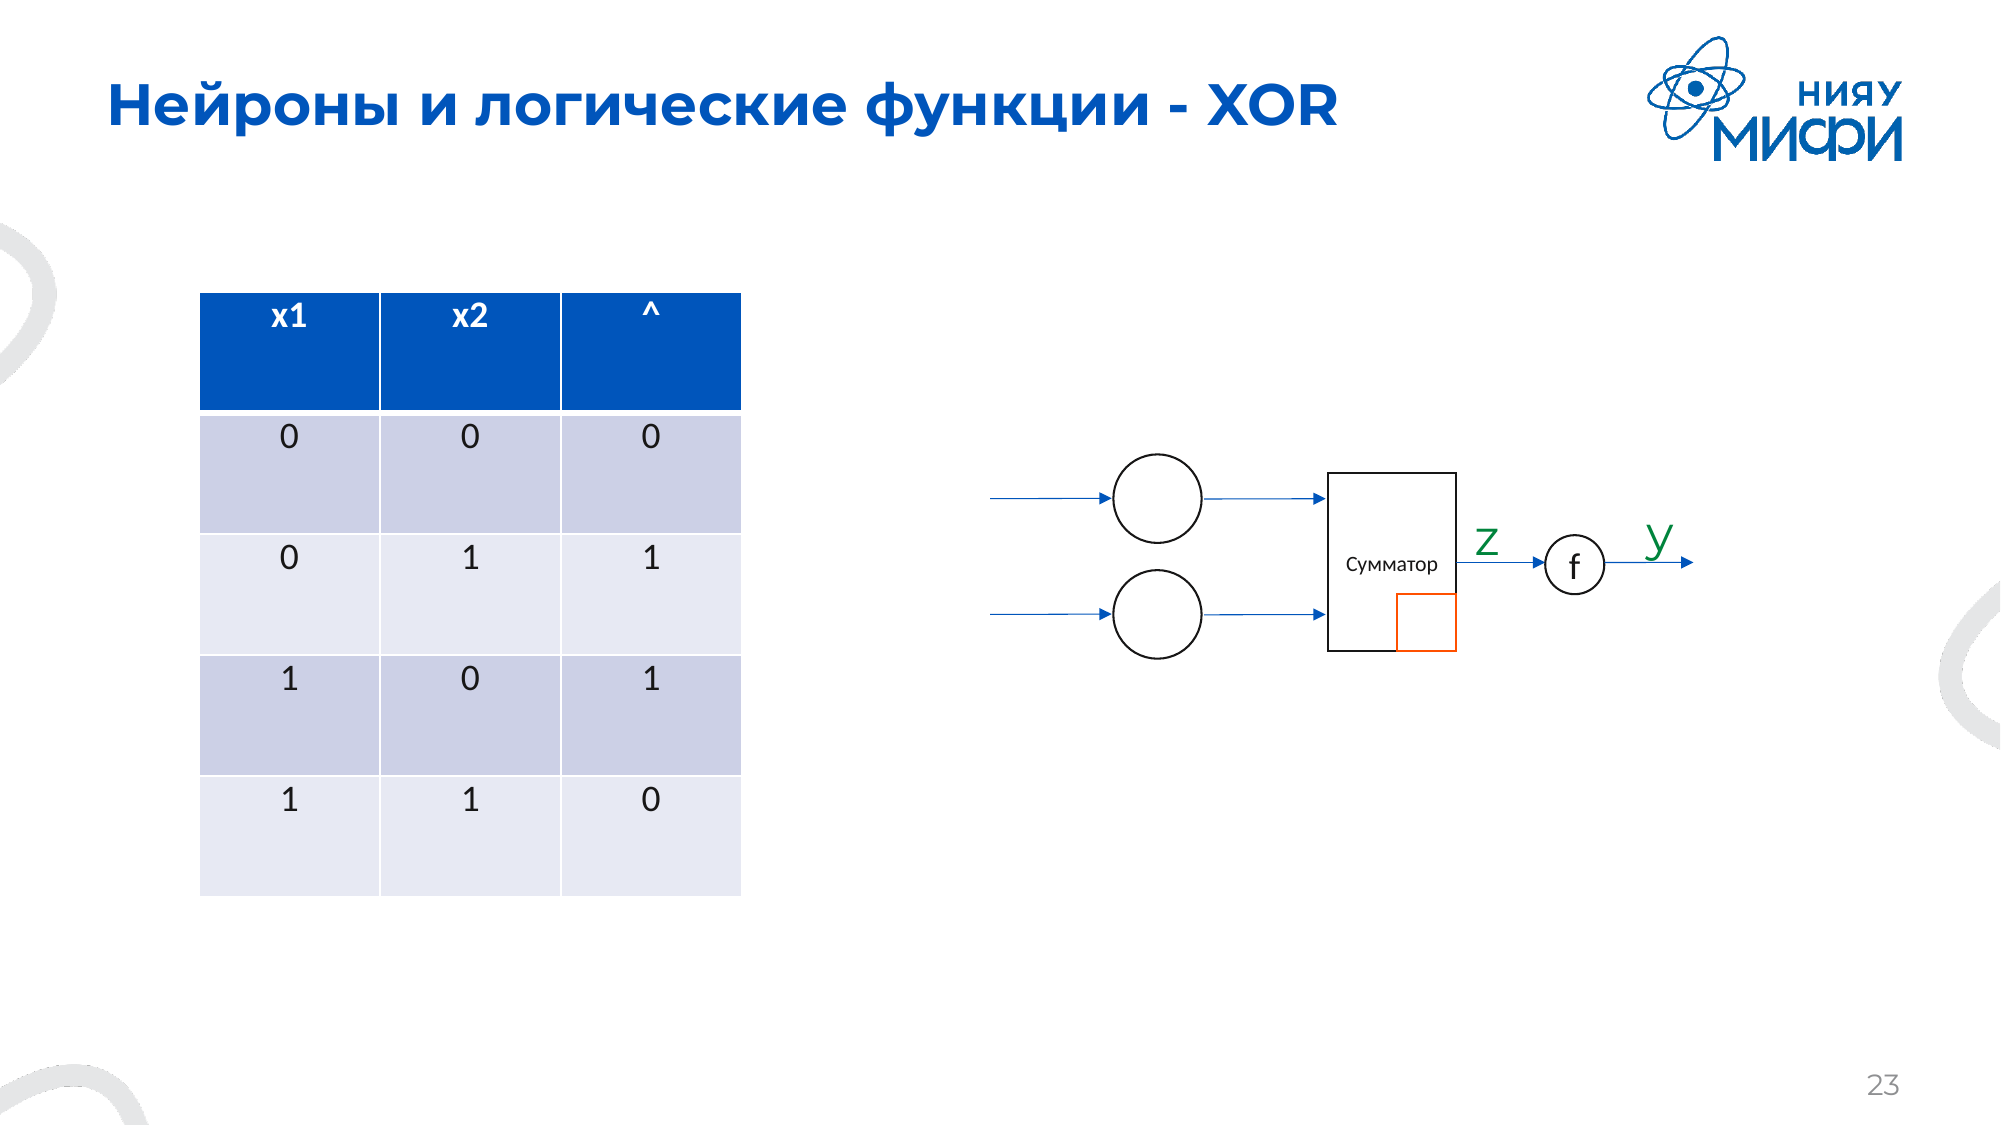

# Нейроны и логические функции - XOR
| x1 | x2 | ^ |
| --- | --- | --- |
| 0 | 0 | 0 |
| 0 | 1 | 1 |
| 1 | 0 | 1 |
| 1 | 1 | 0 |

Сумматор
y
z
f